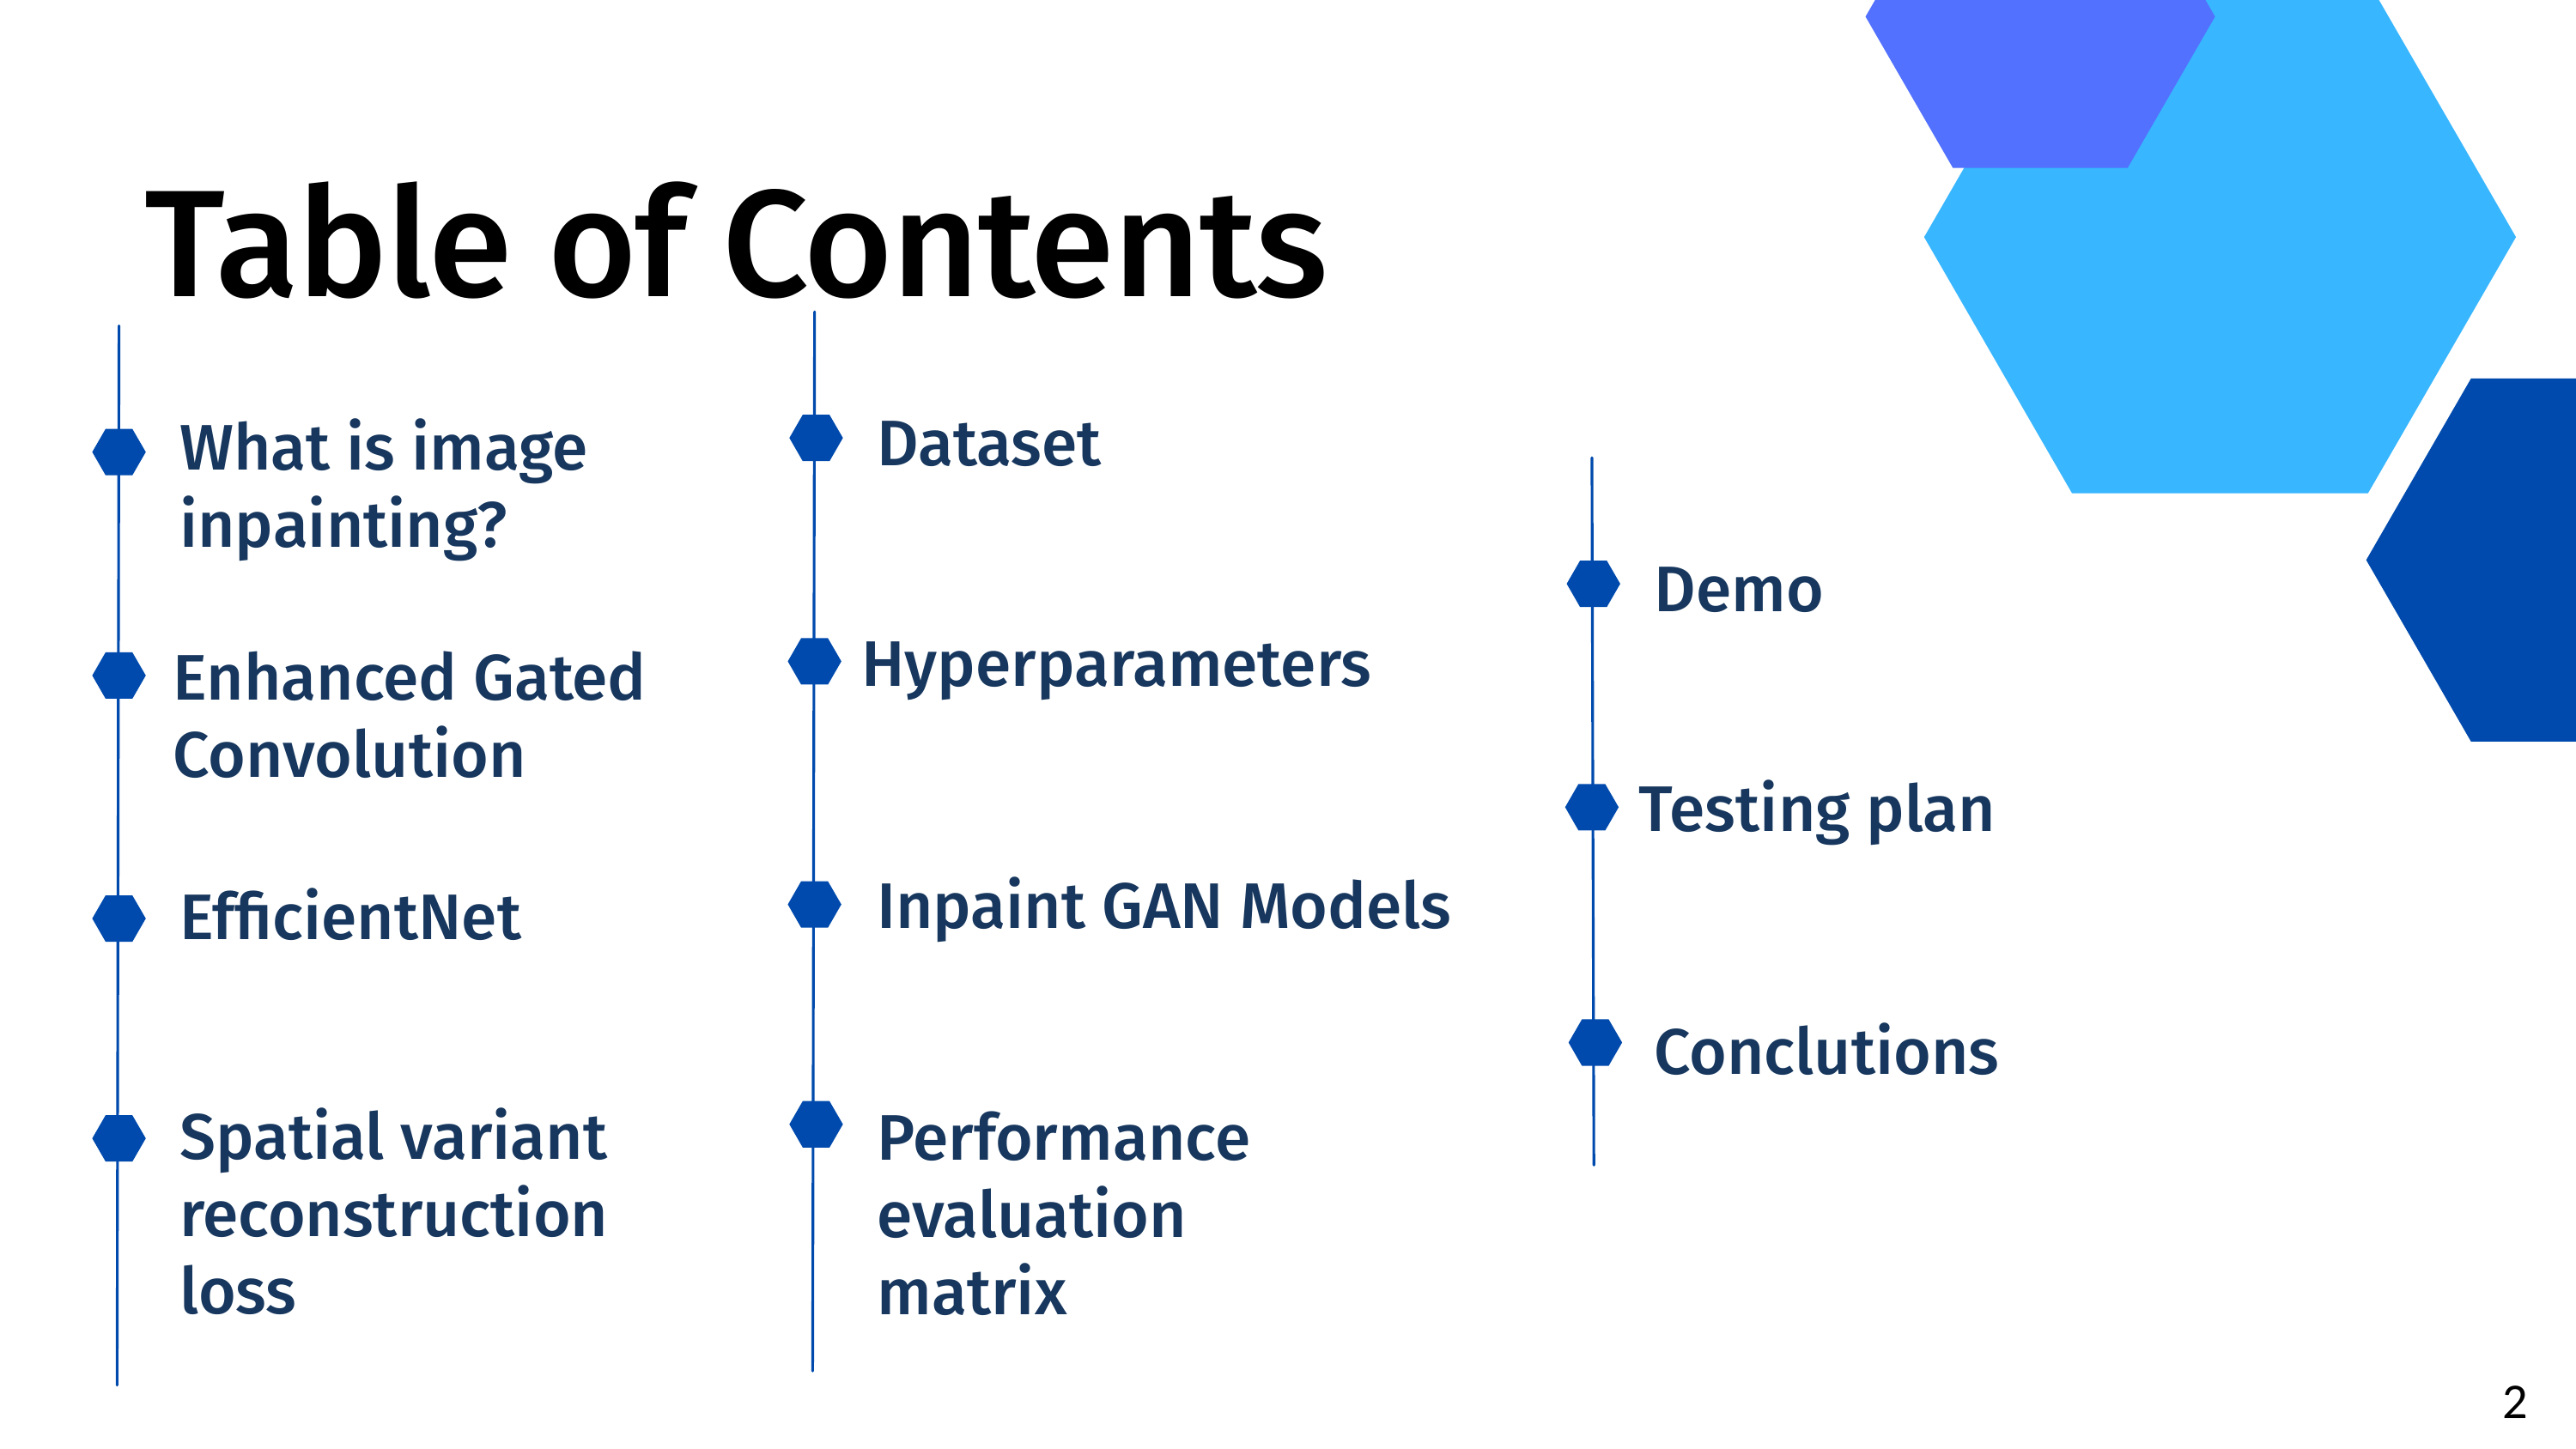

Table of Contents

Dataset

What is image inpainting?

Demo

Hyperparameters

Enhanced Gated Convolution

Testing plan

Inpaint GAN Models

EfficientNet

Conclutions

Spatial variant reconstruction loss
Performance evaluation matrix

2